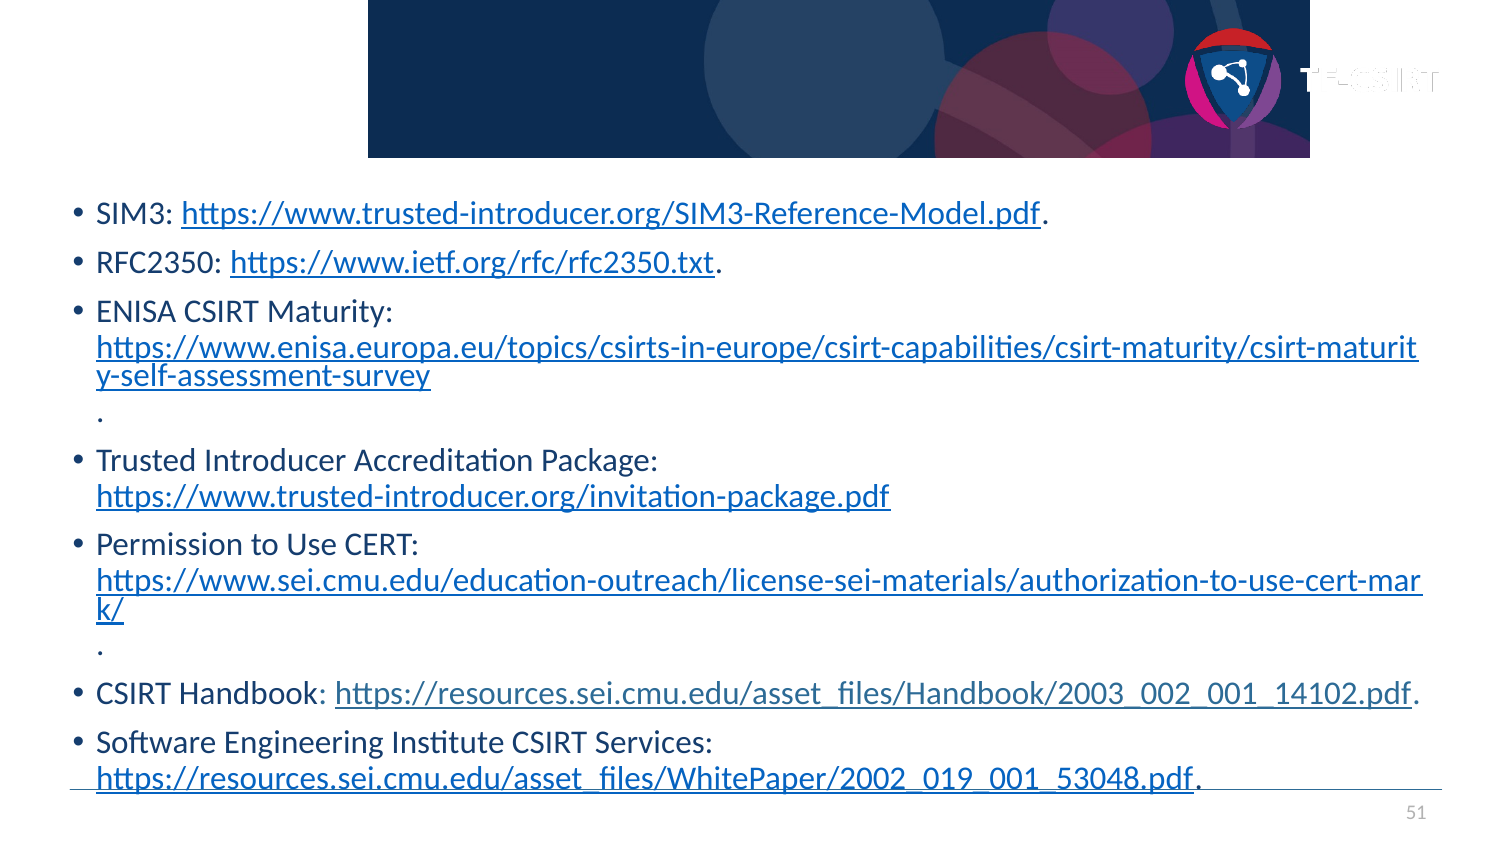

# Reading List (1)
SIM3: https://www.trusted-introducer.org/SIM3-Reference-Model.pdf.
RFC2350: https://www.ietf.org/rfc/rfc2350.txt.
ENISA CSIRT Maturity: https://www.enisa.europa.eu/topics/csirts-in-europe/csirt-capabilities/csirt-maturity/csirt-maturity-self-assessment-survey.
Trusted Introducer Accreditation Package: https://www.trusted-introducer.org/invitation-package.pdf
Permission to Use CERT: https://www.sei.cmu.edu/education-outreach/license-sei-materials/authorization-to-use-cert-mark/.
CSIRT Handbook: https://resources.sei.cmu.edu/asset_files/Handbook/2003_002_001_14102.pdf.
Software Engineering Institute CSIRT Services: https://resources.sei.cmu.edu/asset_files/WhitePaper/2002_019_001_53048.pdf.

51